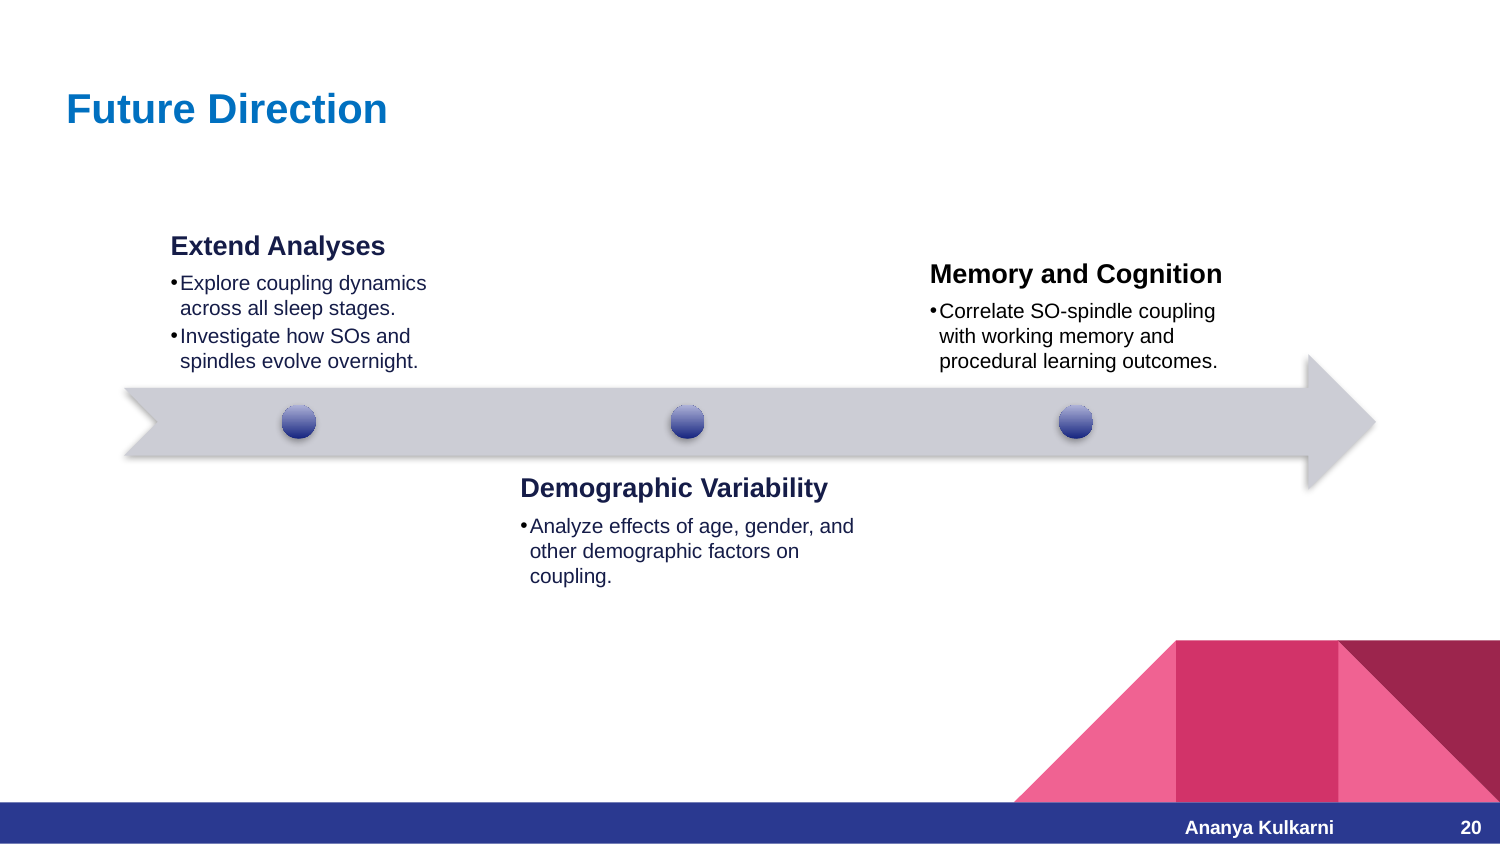

# Future Direction
Extend Analyses
Explore coupling dynamics across all sleep stages.
Investigate how SOs and spindles evolve overnight.
Demographic Variability
Analyze effects of age, gender, and other demographic factors on coupling.
Memory and Cognition
Correlate SO-spindle coupling with working memory and procedural learning outcomes.
Ananya Kulkarni									20